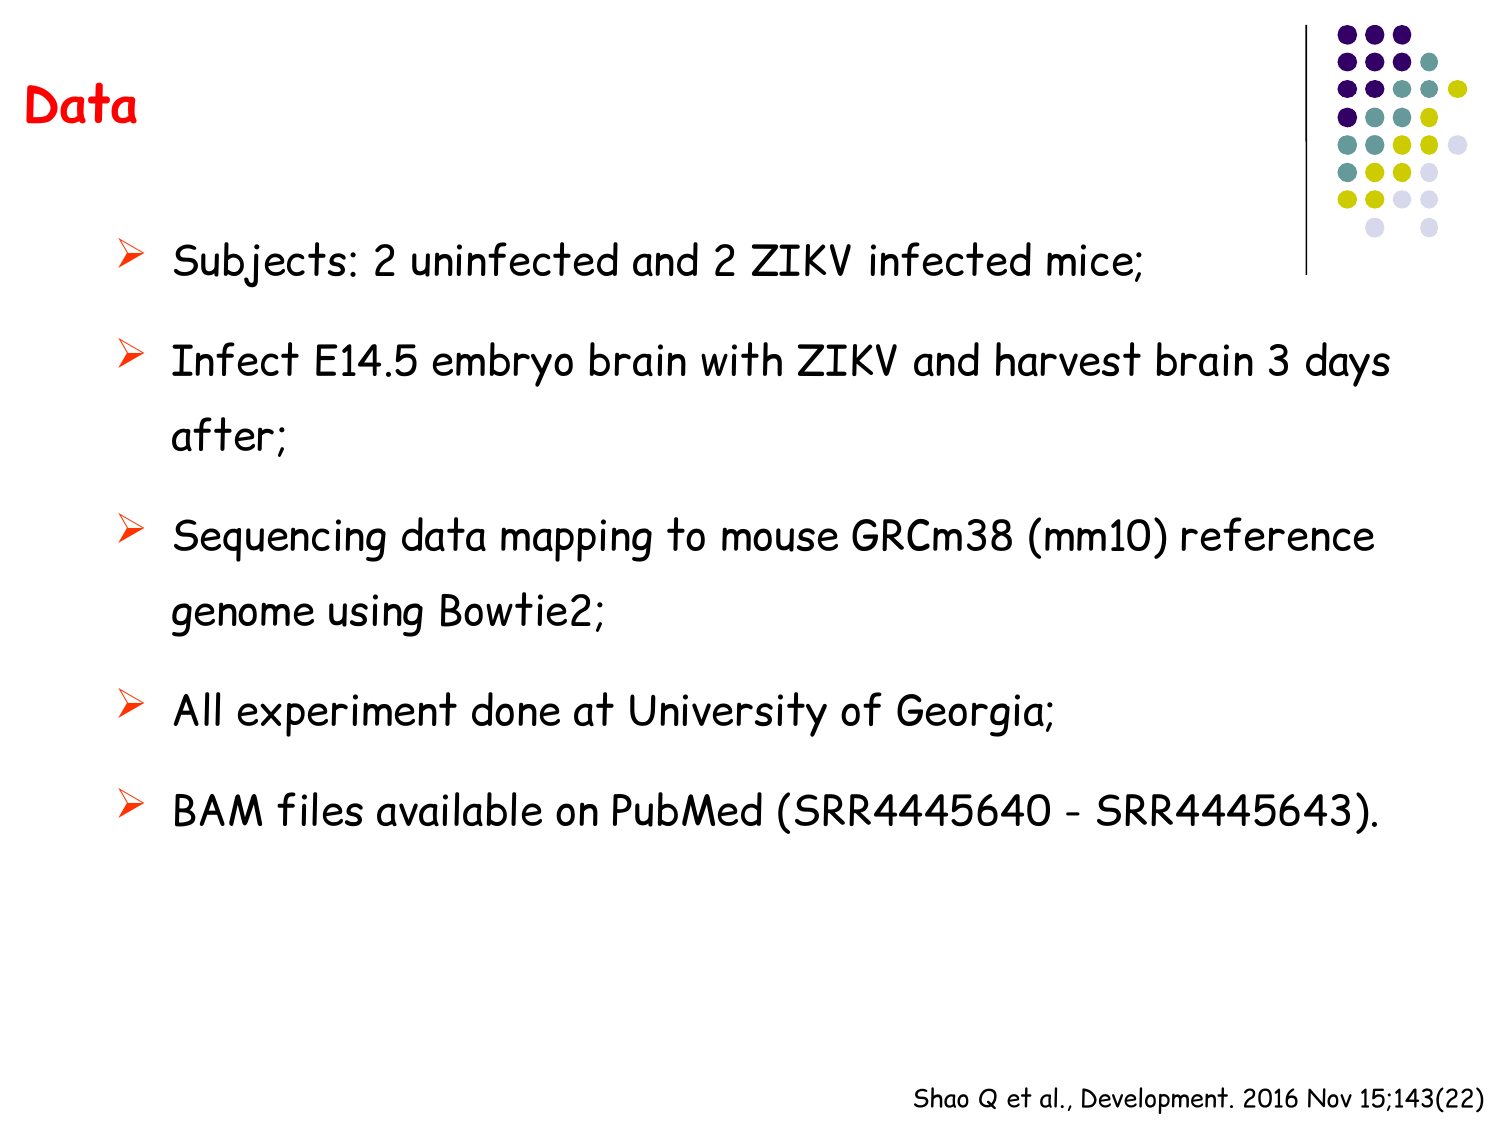

Data

Subjects: 2 uninfected and 2 ZIKV infected mice;
Infect E14.5 embryo brain with ZIKV and harvest brain 3 days after;
Sequencing data mapping to mouse GRCm38 (mm10) reference genome using Bowtie2;
All experiment done at University of Georgia;
BAM files available on PubMed (SRR4445640 - SRR4445643).

Shao Q et al., Development. 2016 Nov 15;143(22)